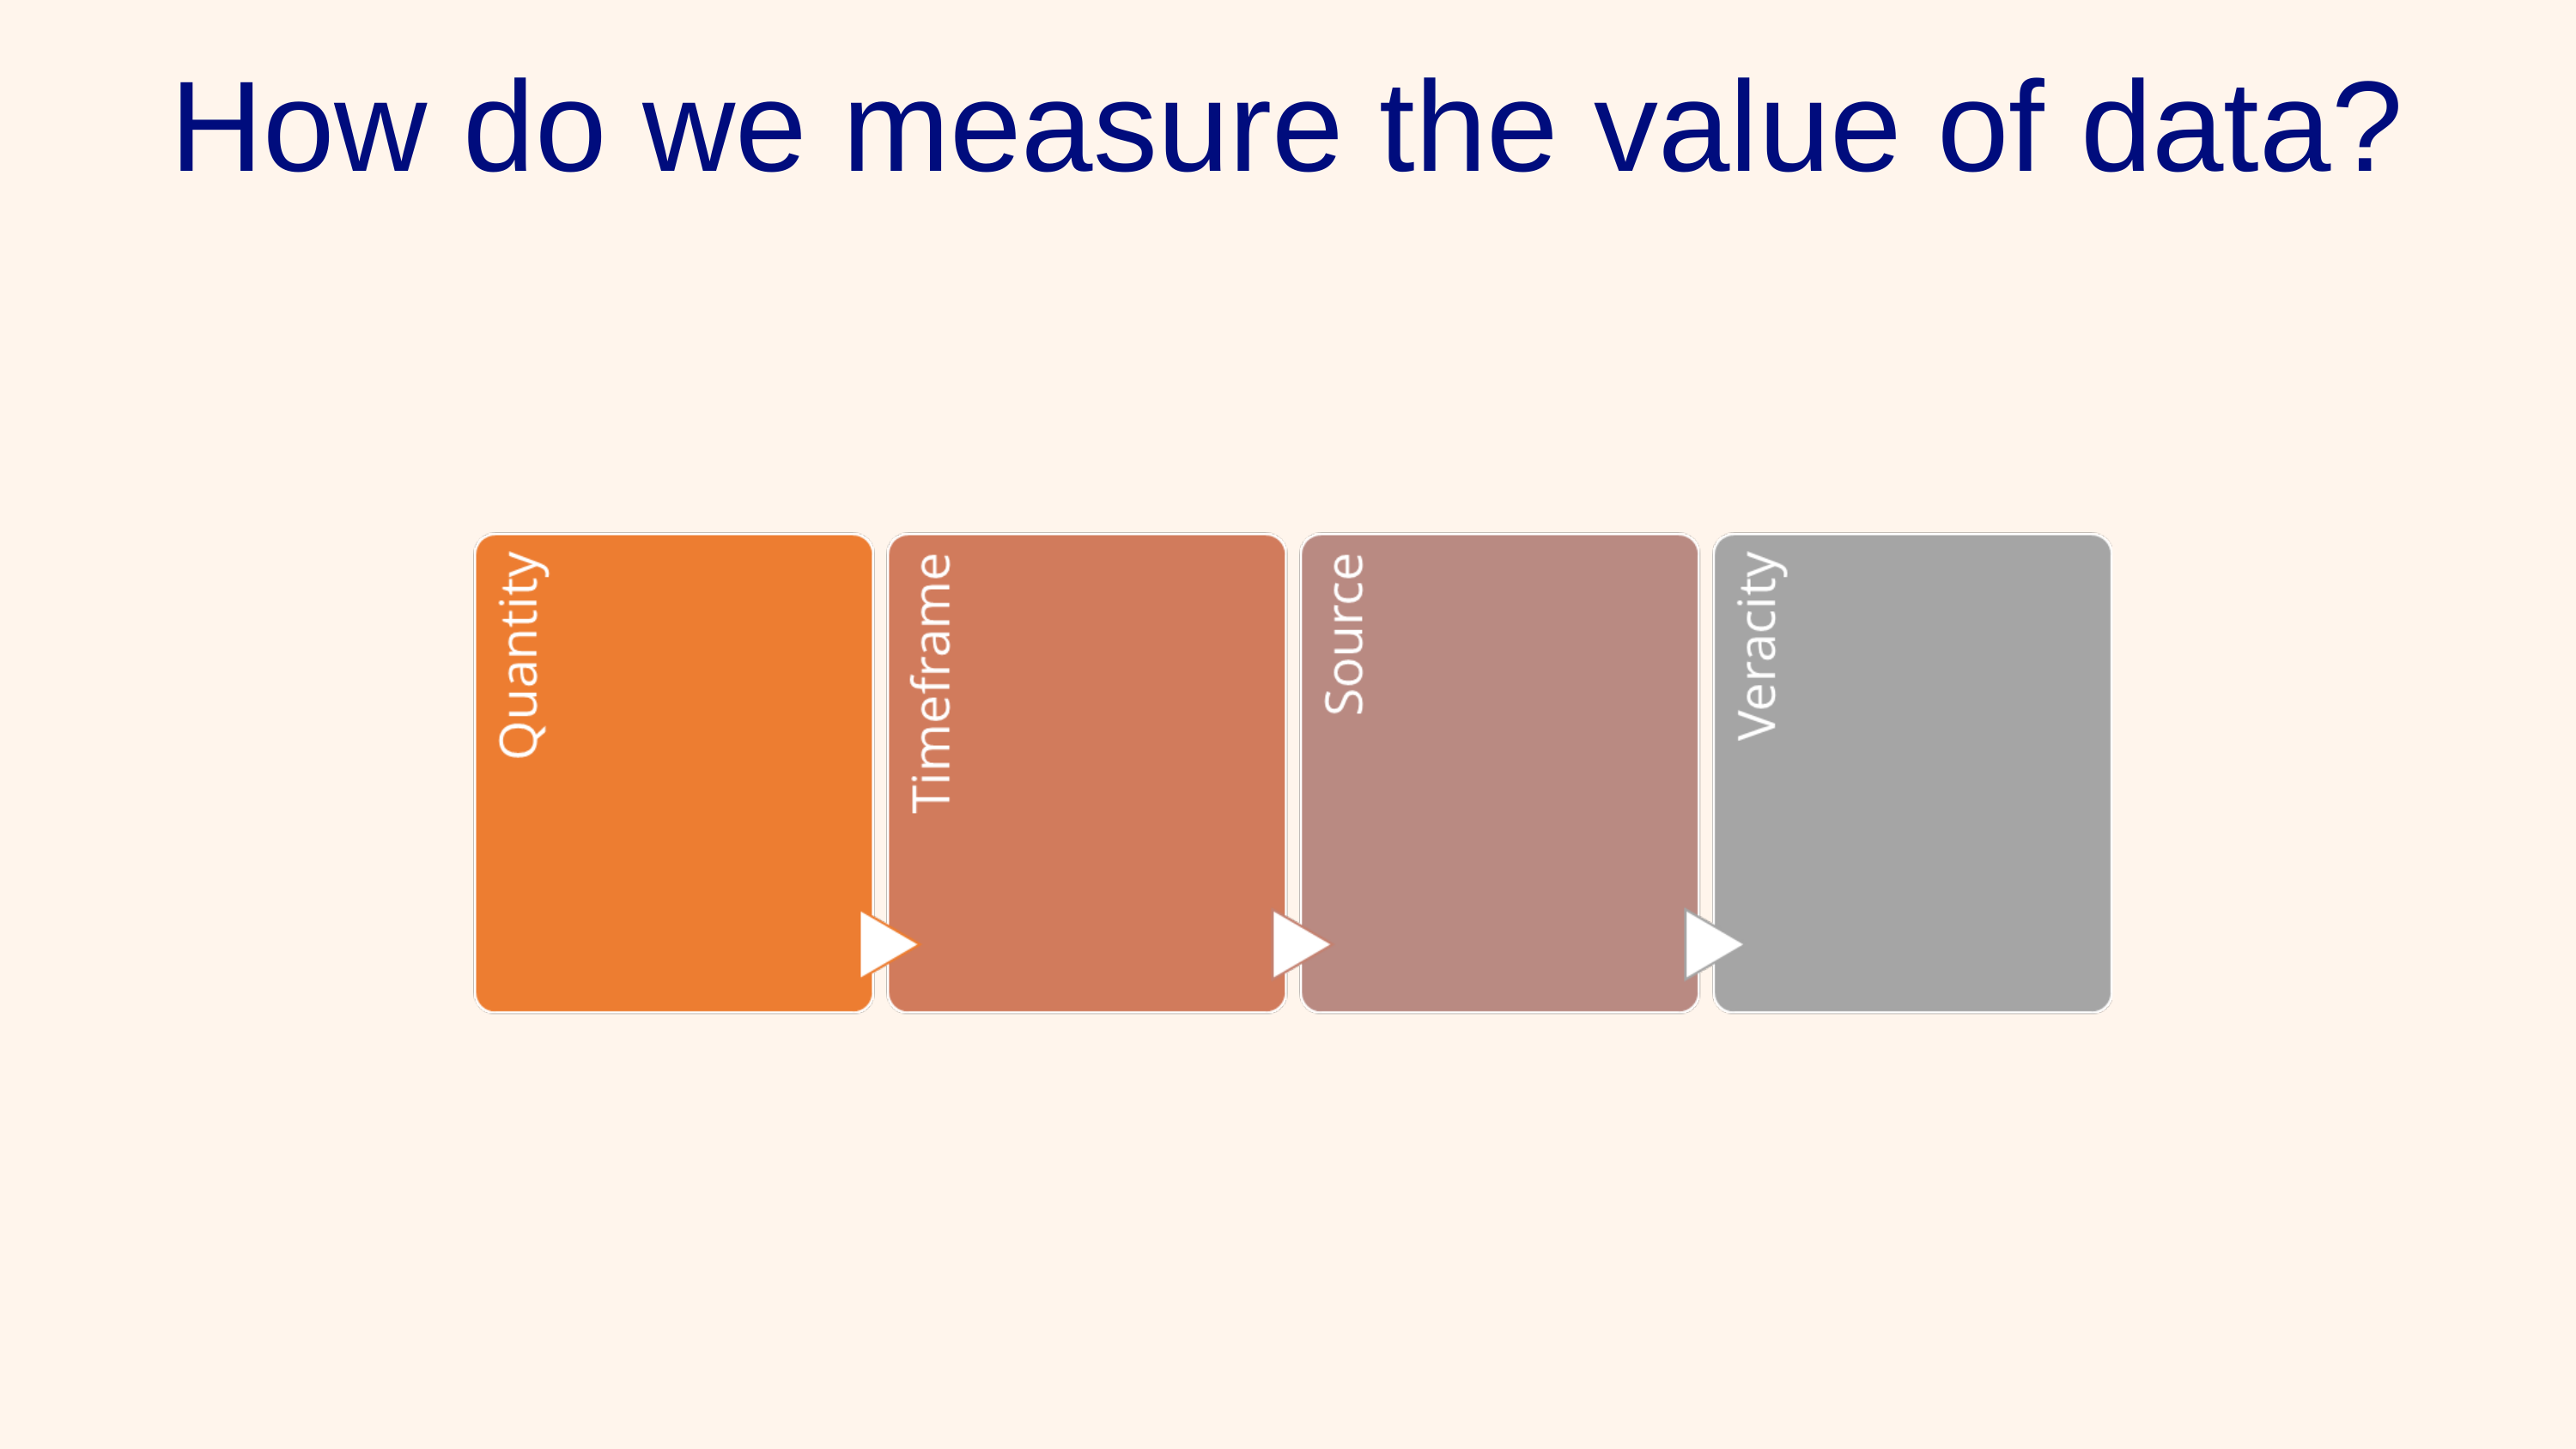

How do we measure the value of data?